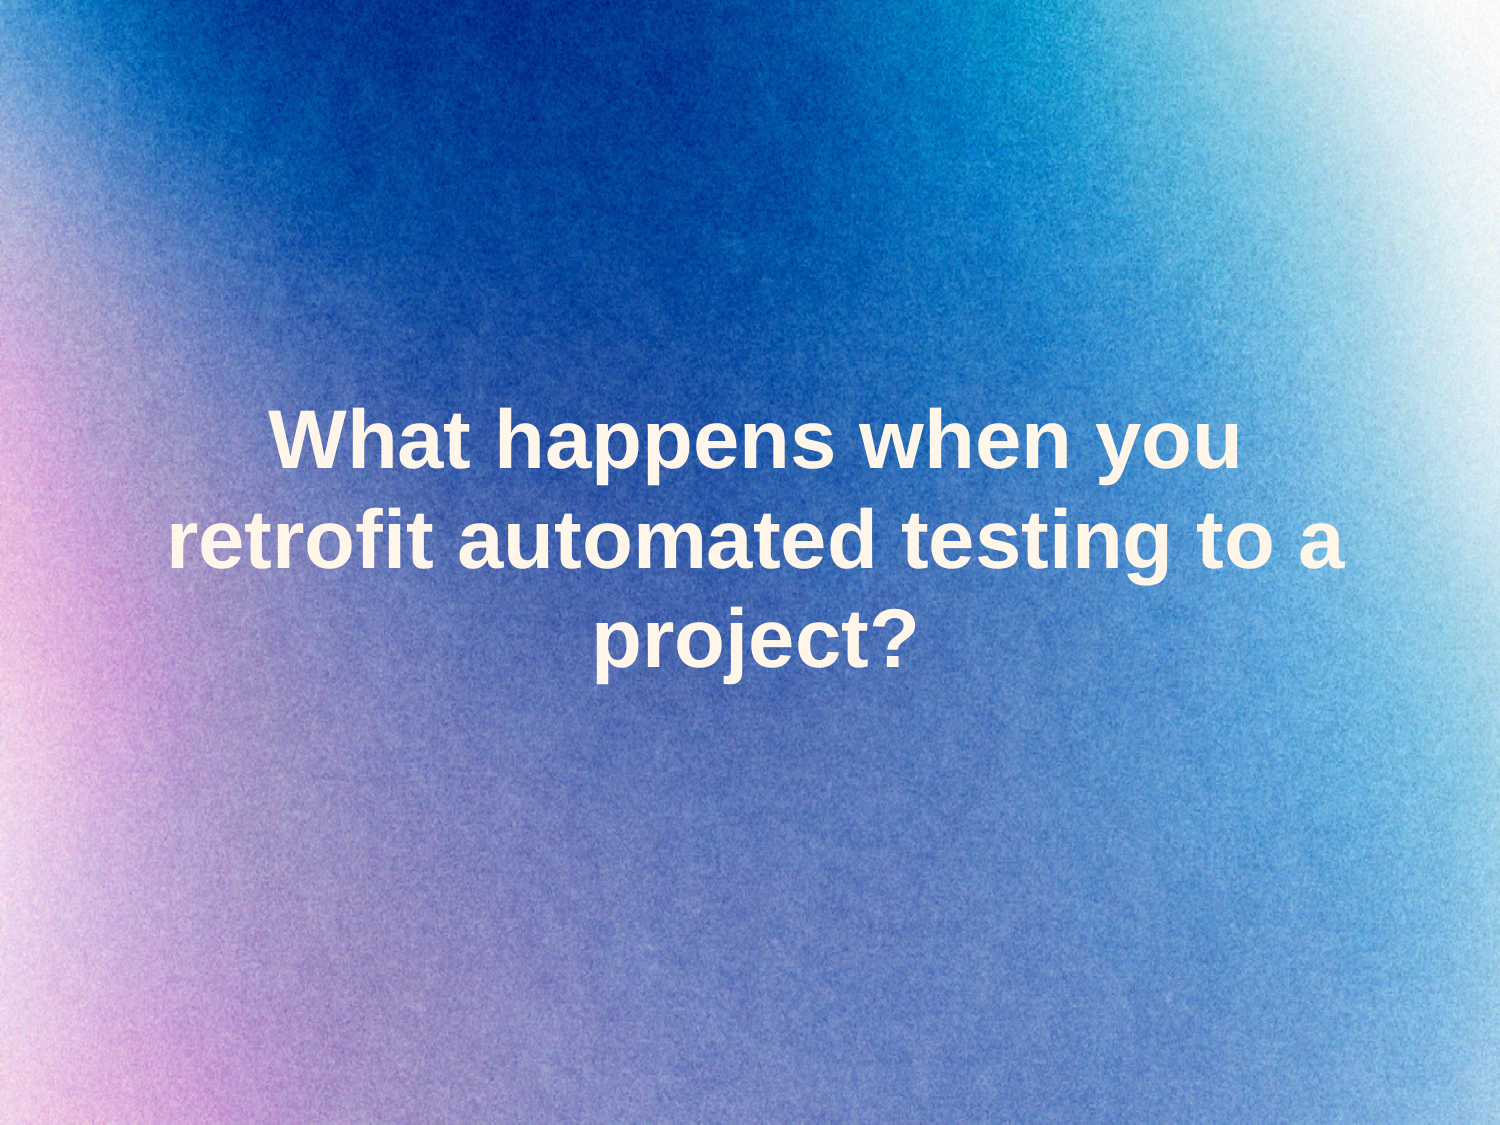

# What happens when you retrofit automated testing to a project?